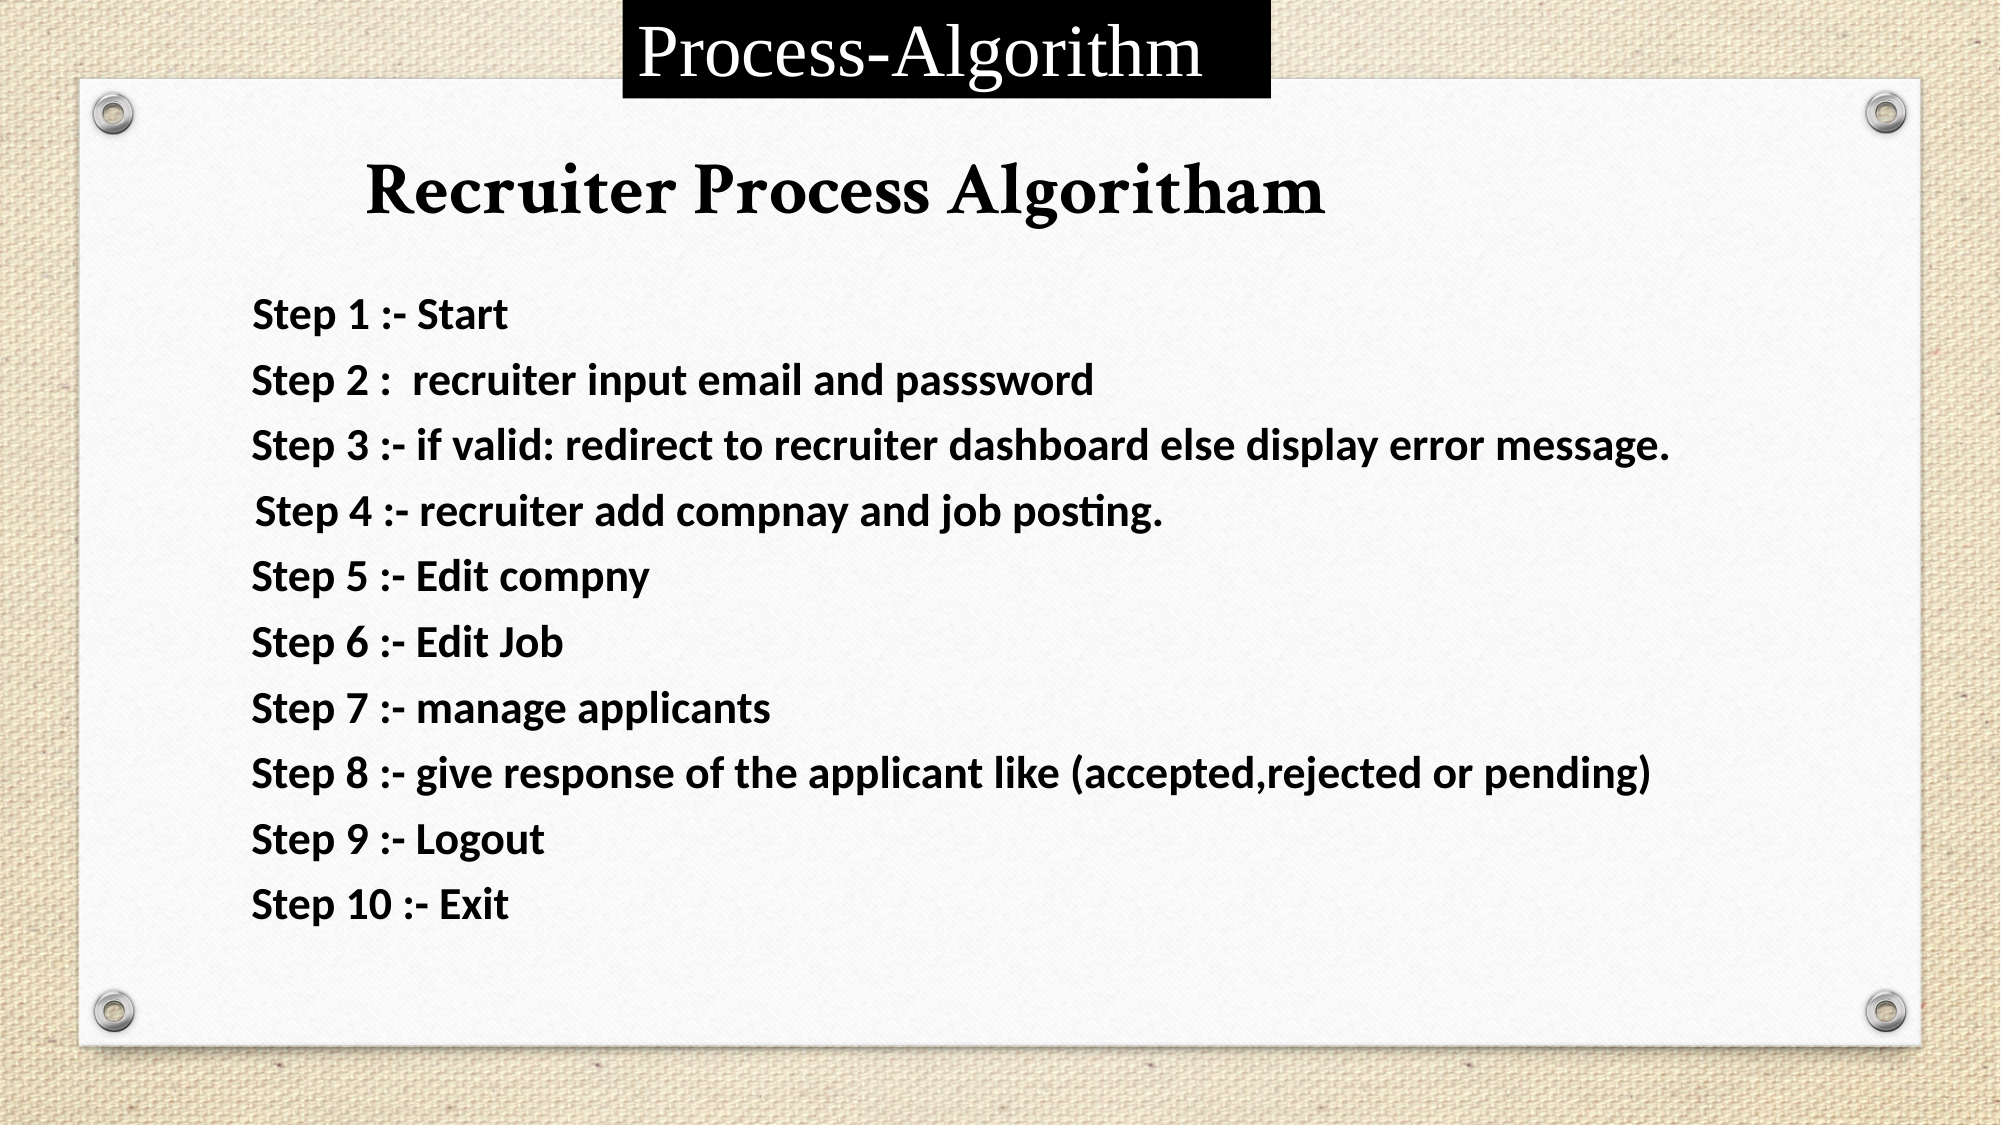

Process-Algorithm
Recruiter Process Algoritham
    Step 1 :- Start
 Step 2 :  recruiter input email and passsword
 Step 3 :- if valid: redirect to recruiter dashboard else display error message.
 Step 4 :- recruiter add compnay and job posting.
 Step 5 :- Edit compny
 Step 6 :- Edit Job
 Step 7 :- manage applicants
 Step 8 :- give response of the applicant like (accepted,rejected or pending)
 Step 9 :- Logout
 Step 10 :- Exit